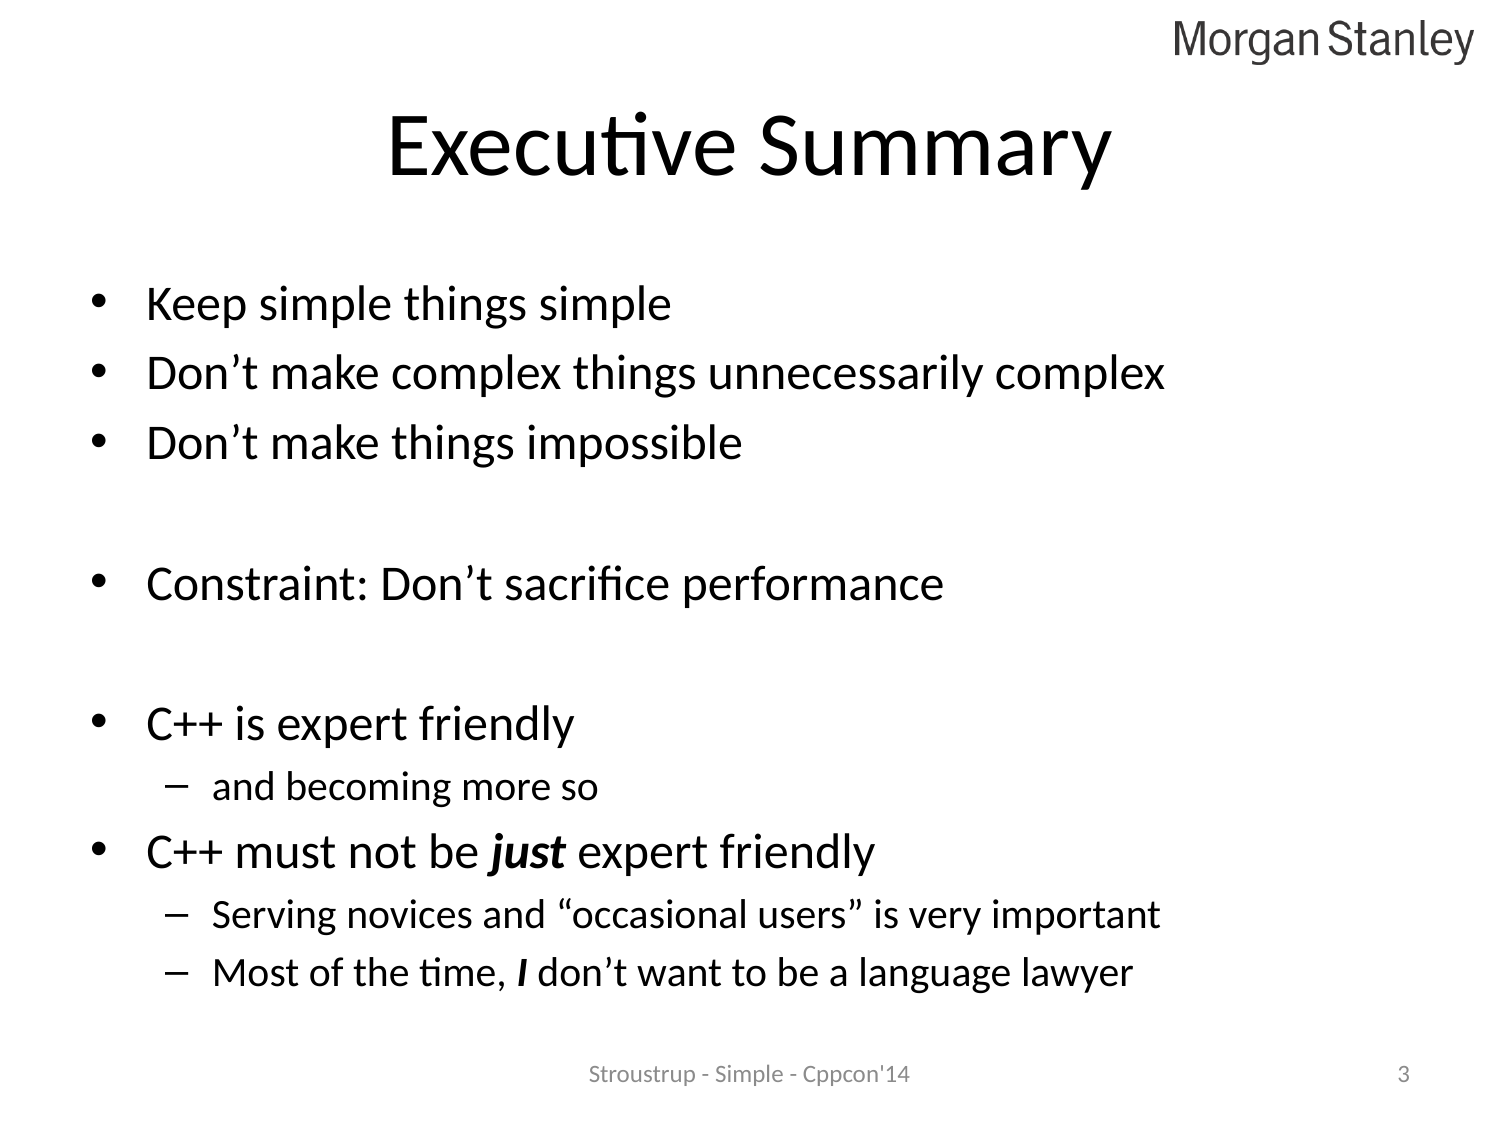

# Executive Summary
Keep simple things simple
Don’t make complex things unnecessarily complex
Don’t make things impossible

Constraint: Don’t sacrifice performance

C++ is expert friendly
and becoming more so
C++ must not be just expert friendly
Serving novices and “occasional users” is very important
Most of the time, I don’t want to be a language lawyer

Stroustrup - Simple - Cppcon'14
3